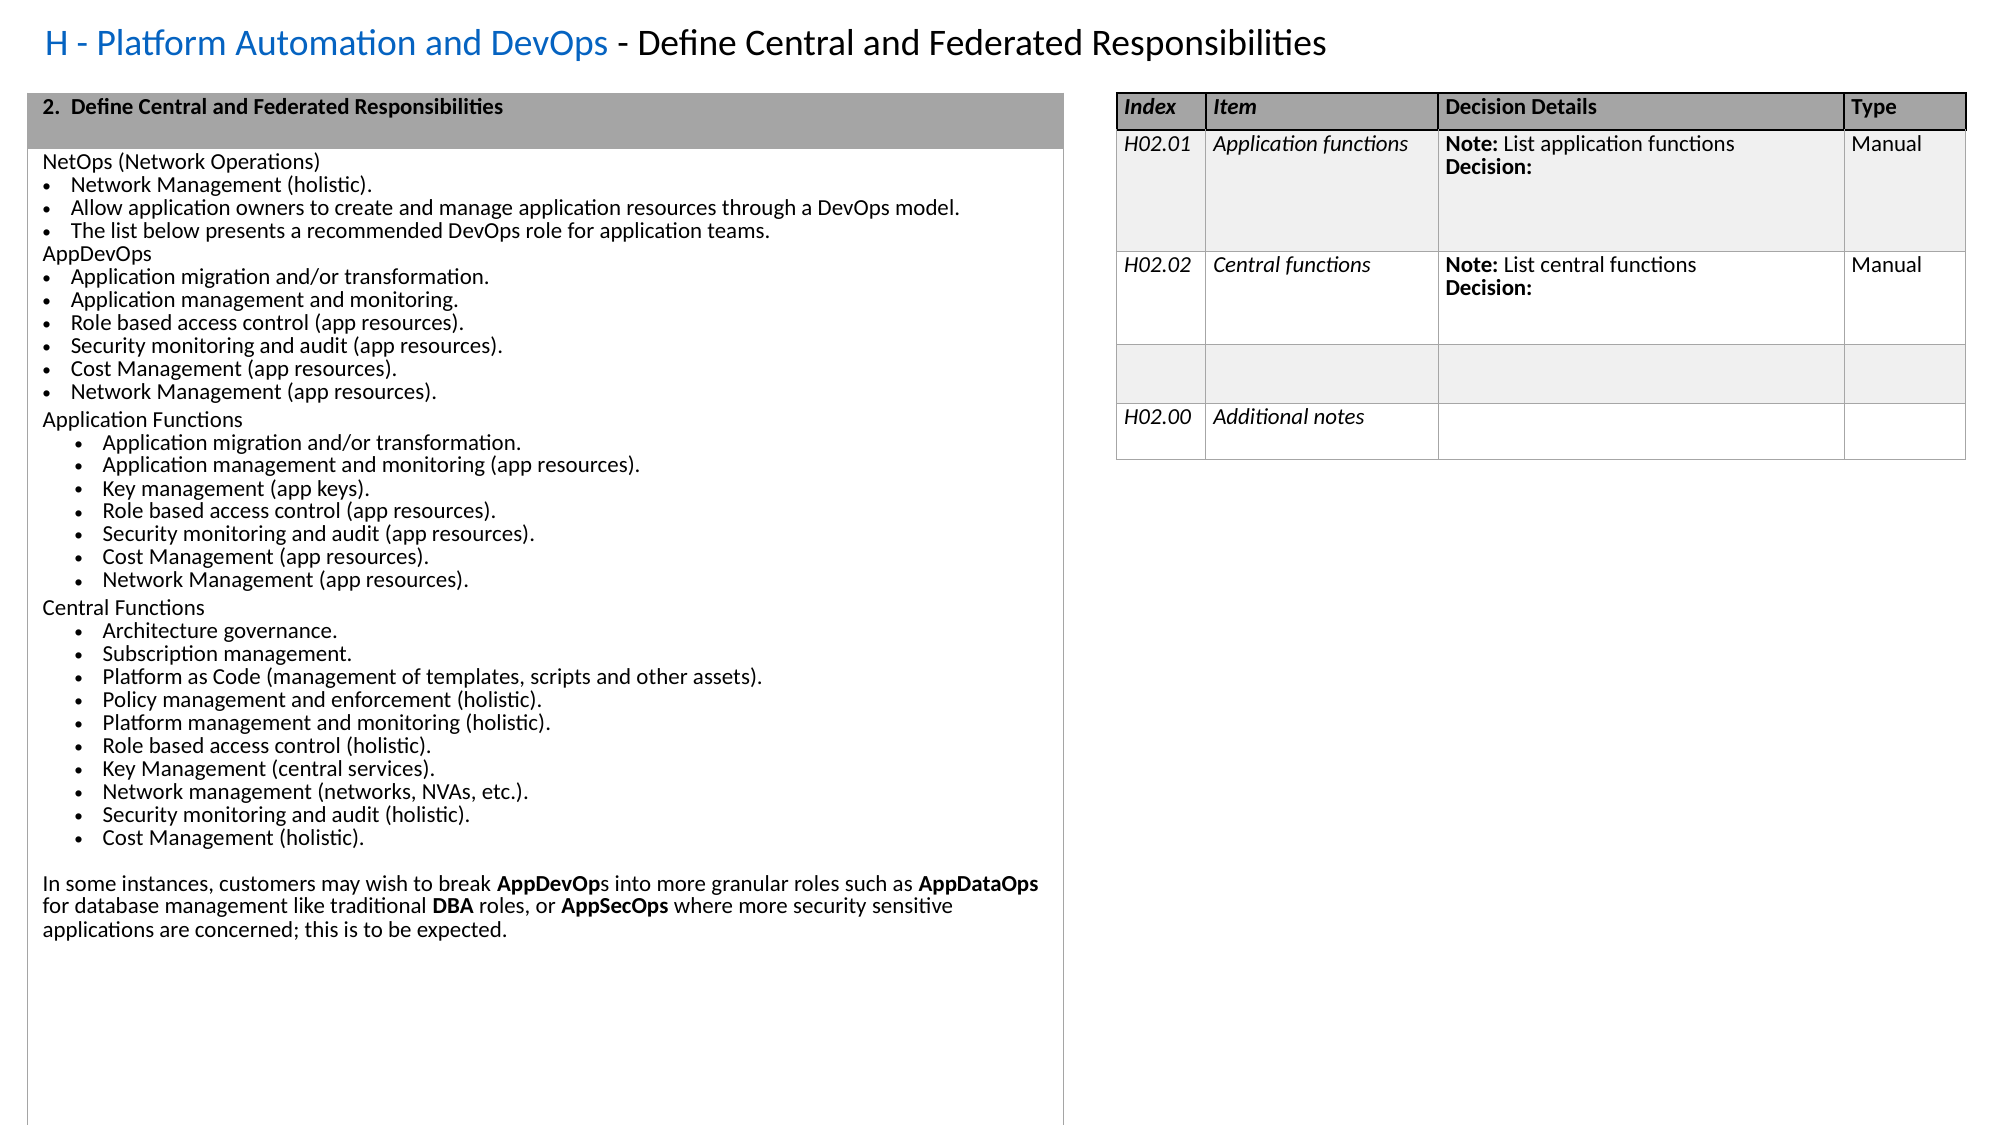

H - Platform Automation and DevOps - Define Central and Federated Responsibilities
| 2. Define Central and Federated Responsibilities |
| --- |
| NetOps (Network Operations) Network Management (holistic). Allow application owners to create and manage application resources through a DevOps model. The list below presents a recommended DevOps role for application teams. AppDevOps Application migration and/or transformation. Application management and monitoring. Role based access control (app resources). Security monitoring and audit (app resources). Cost Management (app resources). Network Management (app resources). Application Functions Application migration and/or transformation. Application management and monitoring (app resources). Key management (app keys). Role based access control (app resources). Security monitoring and audit (app resources). Cost Management (app resources). Network Management (app resources). Central Functions Architecture governance. Subscription management. Platform as Code (management of templates, scripts and other assets). Policy management and enforcement (holistic). Platform management and monitoring (holistic). Role based access control (holistic). Key Management (central services). Network management (networks, NVAs, etc.). Security monitoring and audit (holistic). Cost Management (holistic). In some instances, customers may wish to break AppDevOps into more granular roles such as AppDataOps for database management like traditional DBA roles, or AppSecOps where more security sensitive applications are concerned; this is to be expected. |
| Index | Item | Decision Details | Type |
| --- | --- | --- | --- |
| H02.01 | Application functions | Note: List application functions Decision: | Manual |
| H02.02 | Central functions | Note: List central functions Decision: | Manual |
|  |  |  |  |
| H02.00 | Additional notes |  |  |